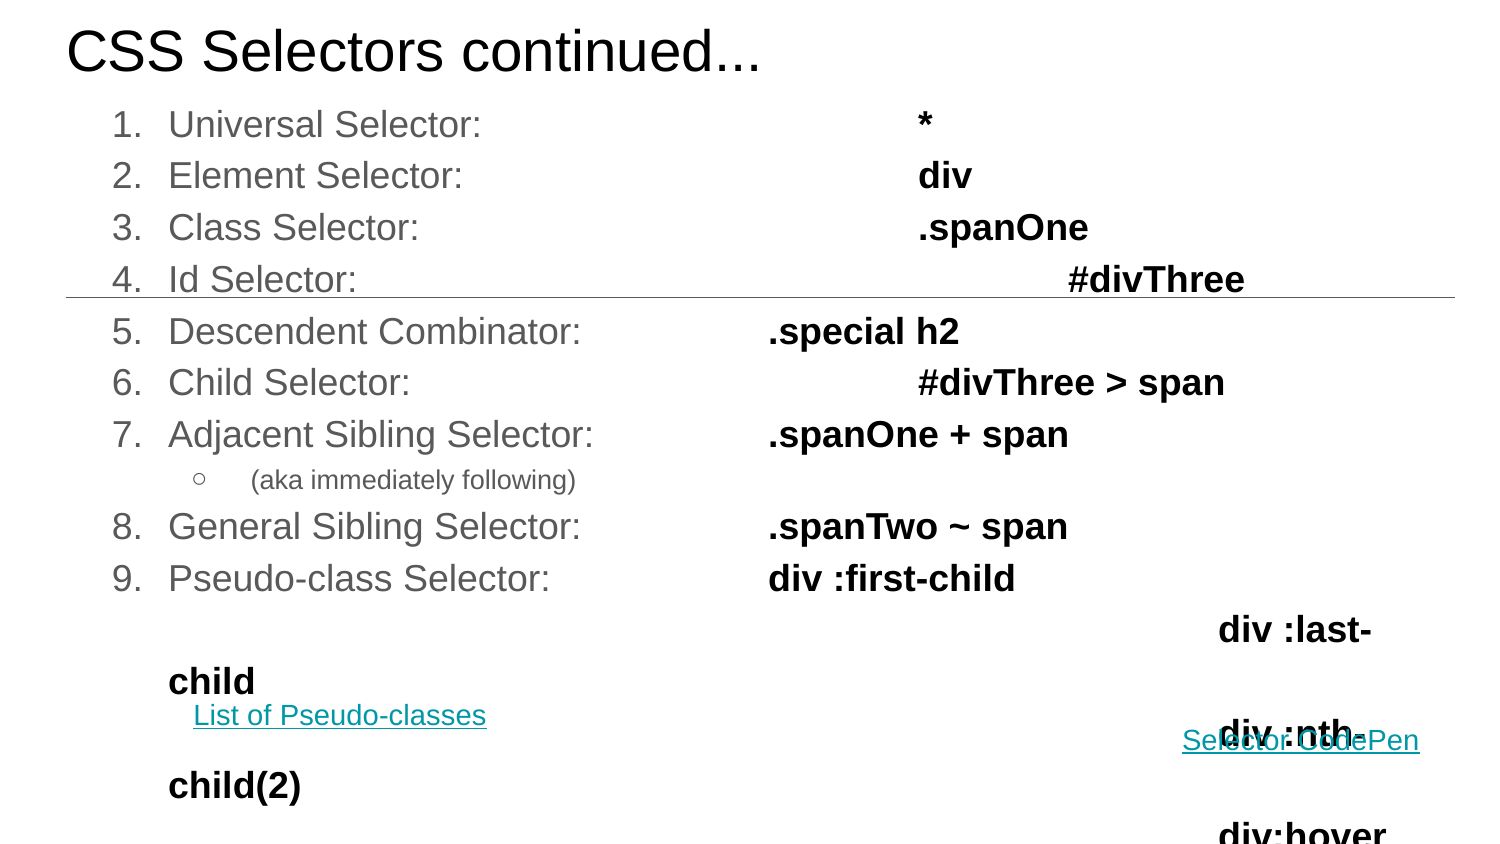

# CSS Selectors continued...
Universal Selector:  			*
Element Selector:  			div
Class Selector:   				.spanOne
Id Selector:  					#divThree
Descendent Combinator:  		.special h2
Child Selector:   				#divThree > span
Adjacent Sibling Selector:  		.spanOne + span
 (aka immediately following)
General Sibling Selector:  		.spanTwo ~ span
Pseudo-class Selector:  		div :first-child
					  		div :last-child
					   		div :nth-child(2)
					   		div:hover
List of Pseudo-classes
Selector CodePen